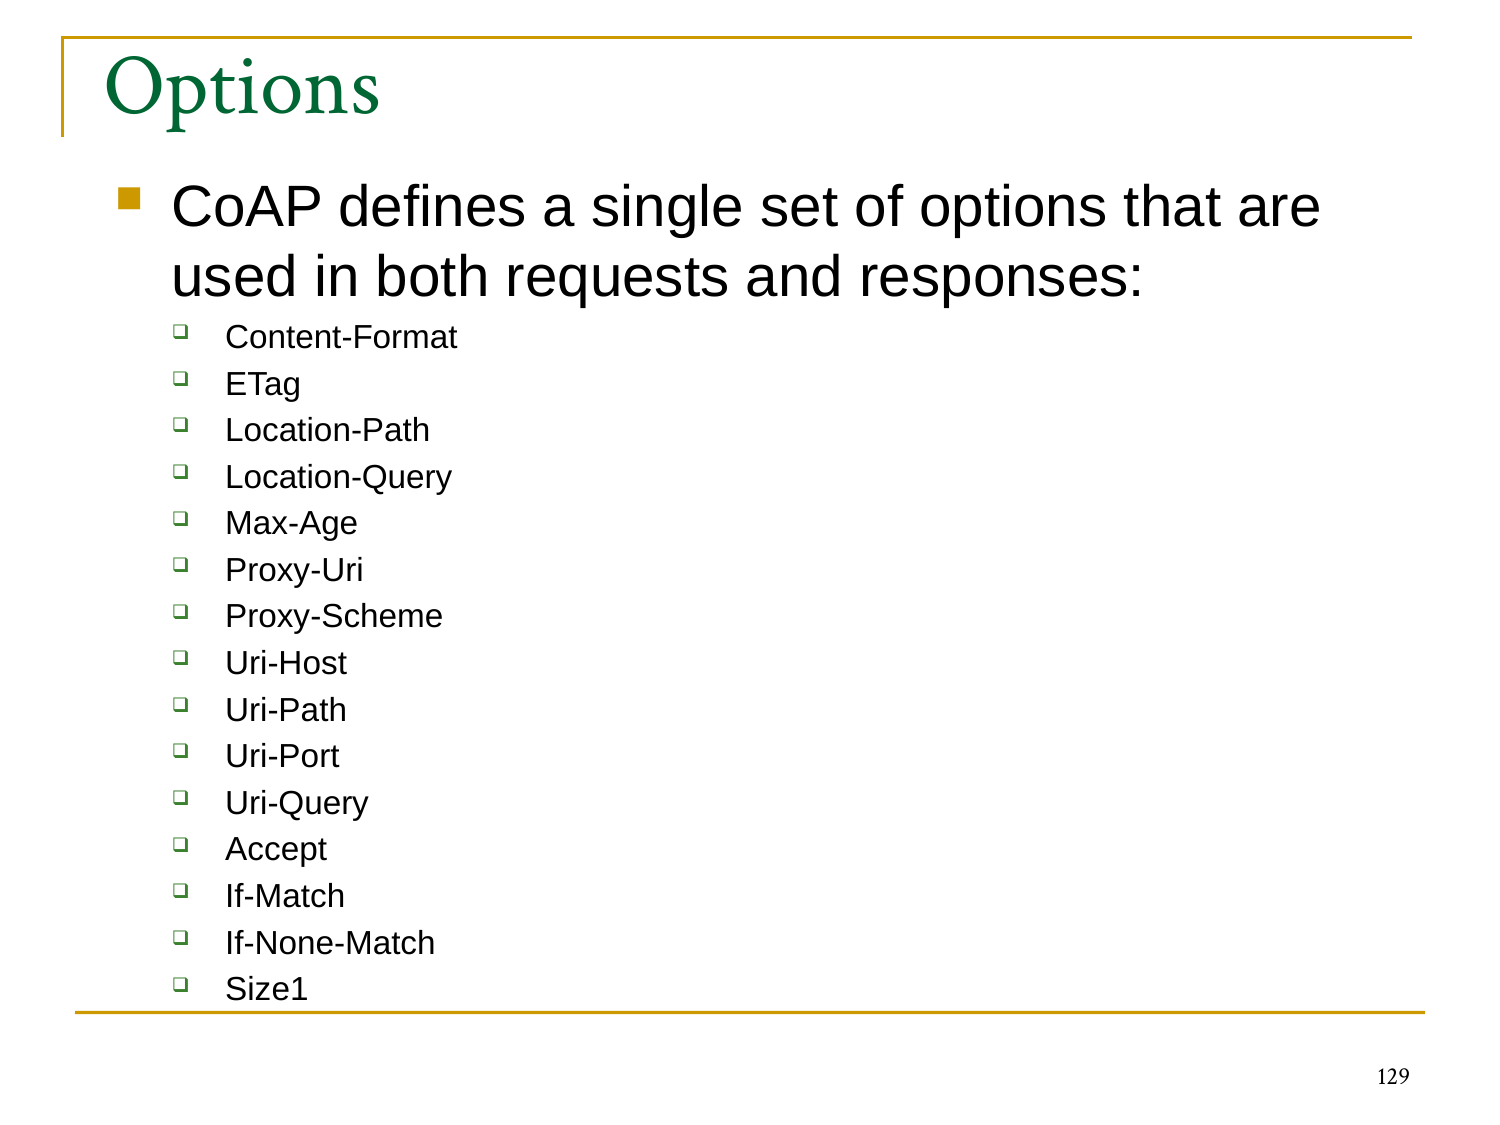

# Options
CoAP defines a single set of options that are used in both requests and responses:
Content-Format
ETag
Location-Path
Location-Query
Max-Age
Proxy-Uri
Proxy-Scheme
Uri-Host
Uri-Path
Uri-Port
Uri-Query
Accept
If-Match
If-None-Match
Size1
129